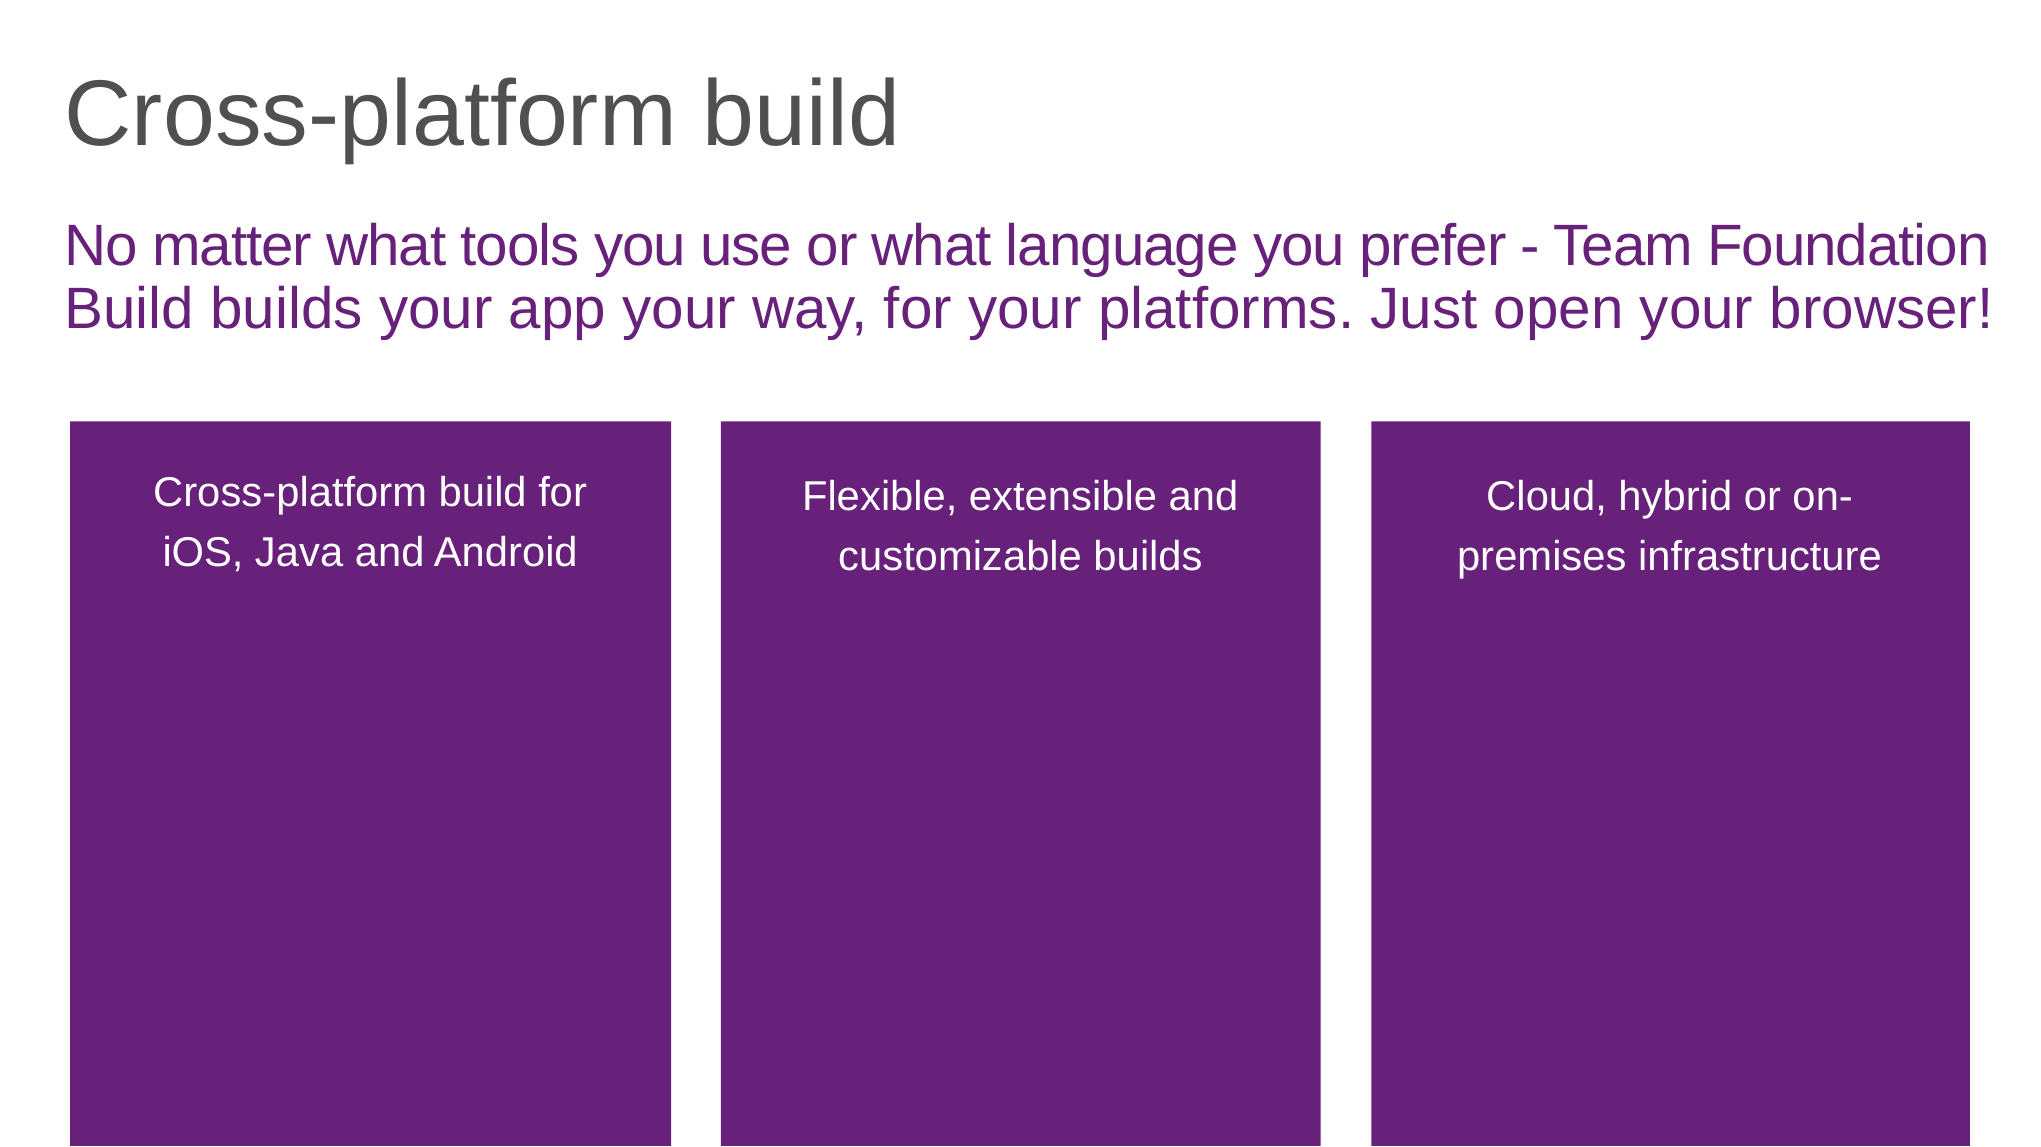

Cross-platform build
No matter what tools you use or what language you prefer - Team Foundation Build builds your app your way, for your platforms. Just open your browser!

Cross-platform build for
iOS, Java and Android
Flexible, extensible and customizable builds
Cloud, hybrid or on-premises infrastructure